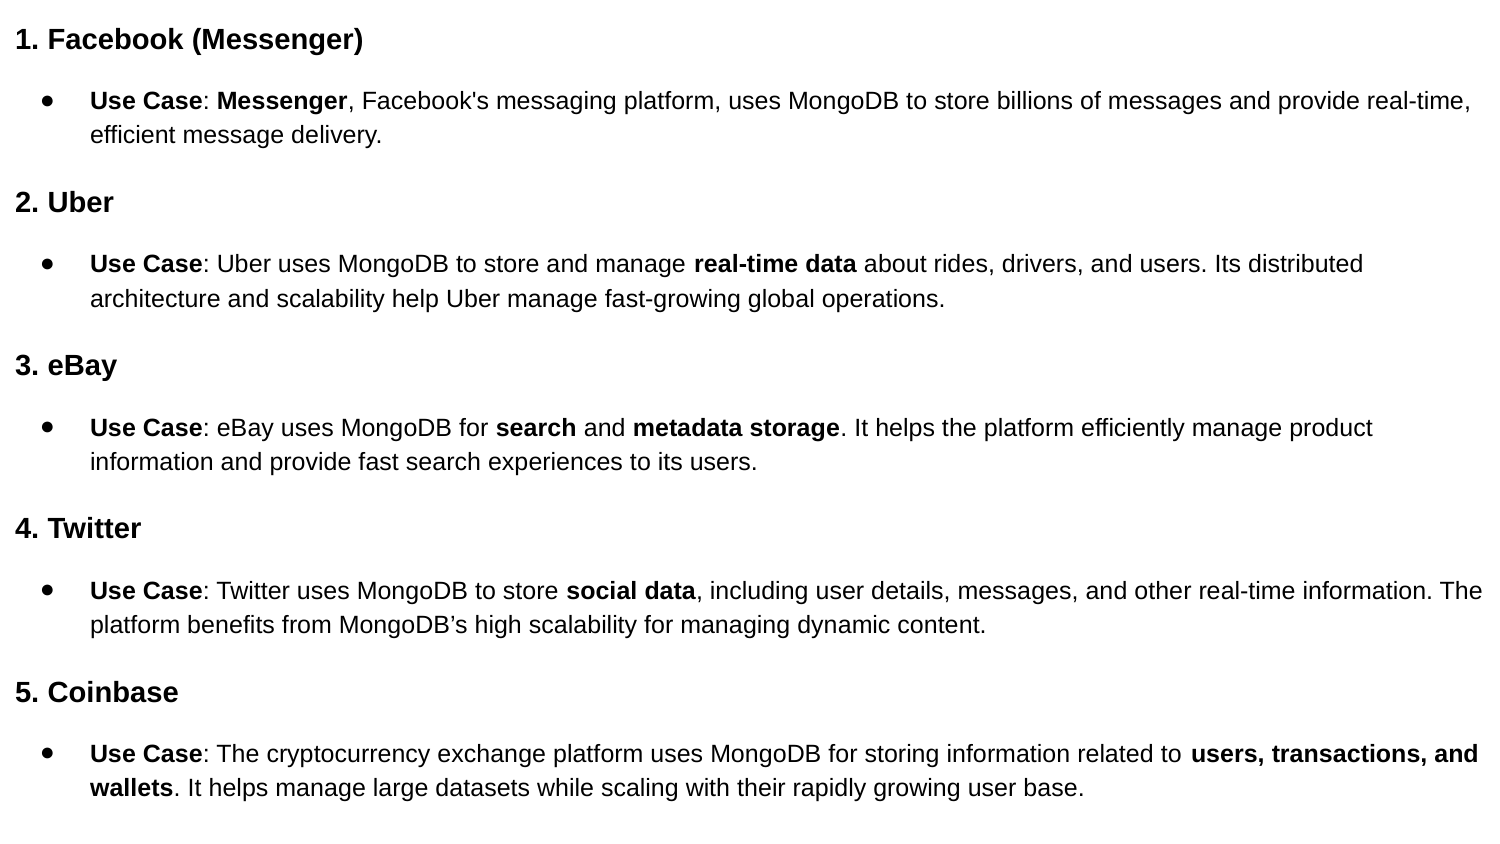

1. Facebook (Messenger)
Use Case: Messenger, Facebook's messaging platform, uses MongoDB to store billions of messages and provide real-time, efficient message delivery.
2. Uber
Use Case: Uber uses MongoDB to store and manage real-time data about rides, drivers, and users. Its distributed architecture and scalability help Uber manage fast-growing global operations.
3. eBay
Use Case: eBay uses MongoDB for search and metadata storage. It helps the platform efficiently manage product information and provide fast search experiences to its users.
4. Twitter
Use Case: Twitter uses MongoDB to store social data, including user details, messages, and other real-time information. The platform benefits from MongoDB’s high scalability for managing dynamic content.
5. Coinbase
Use Case: The cryptocurrency exchange platform uses MongoDB for storing information related to users, transactions, and wallets. It helps manage large datasets while scaling with their rapidly growing user base.